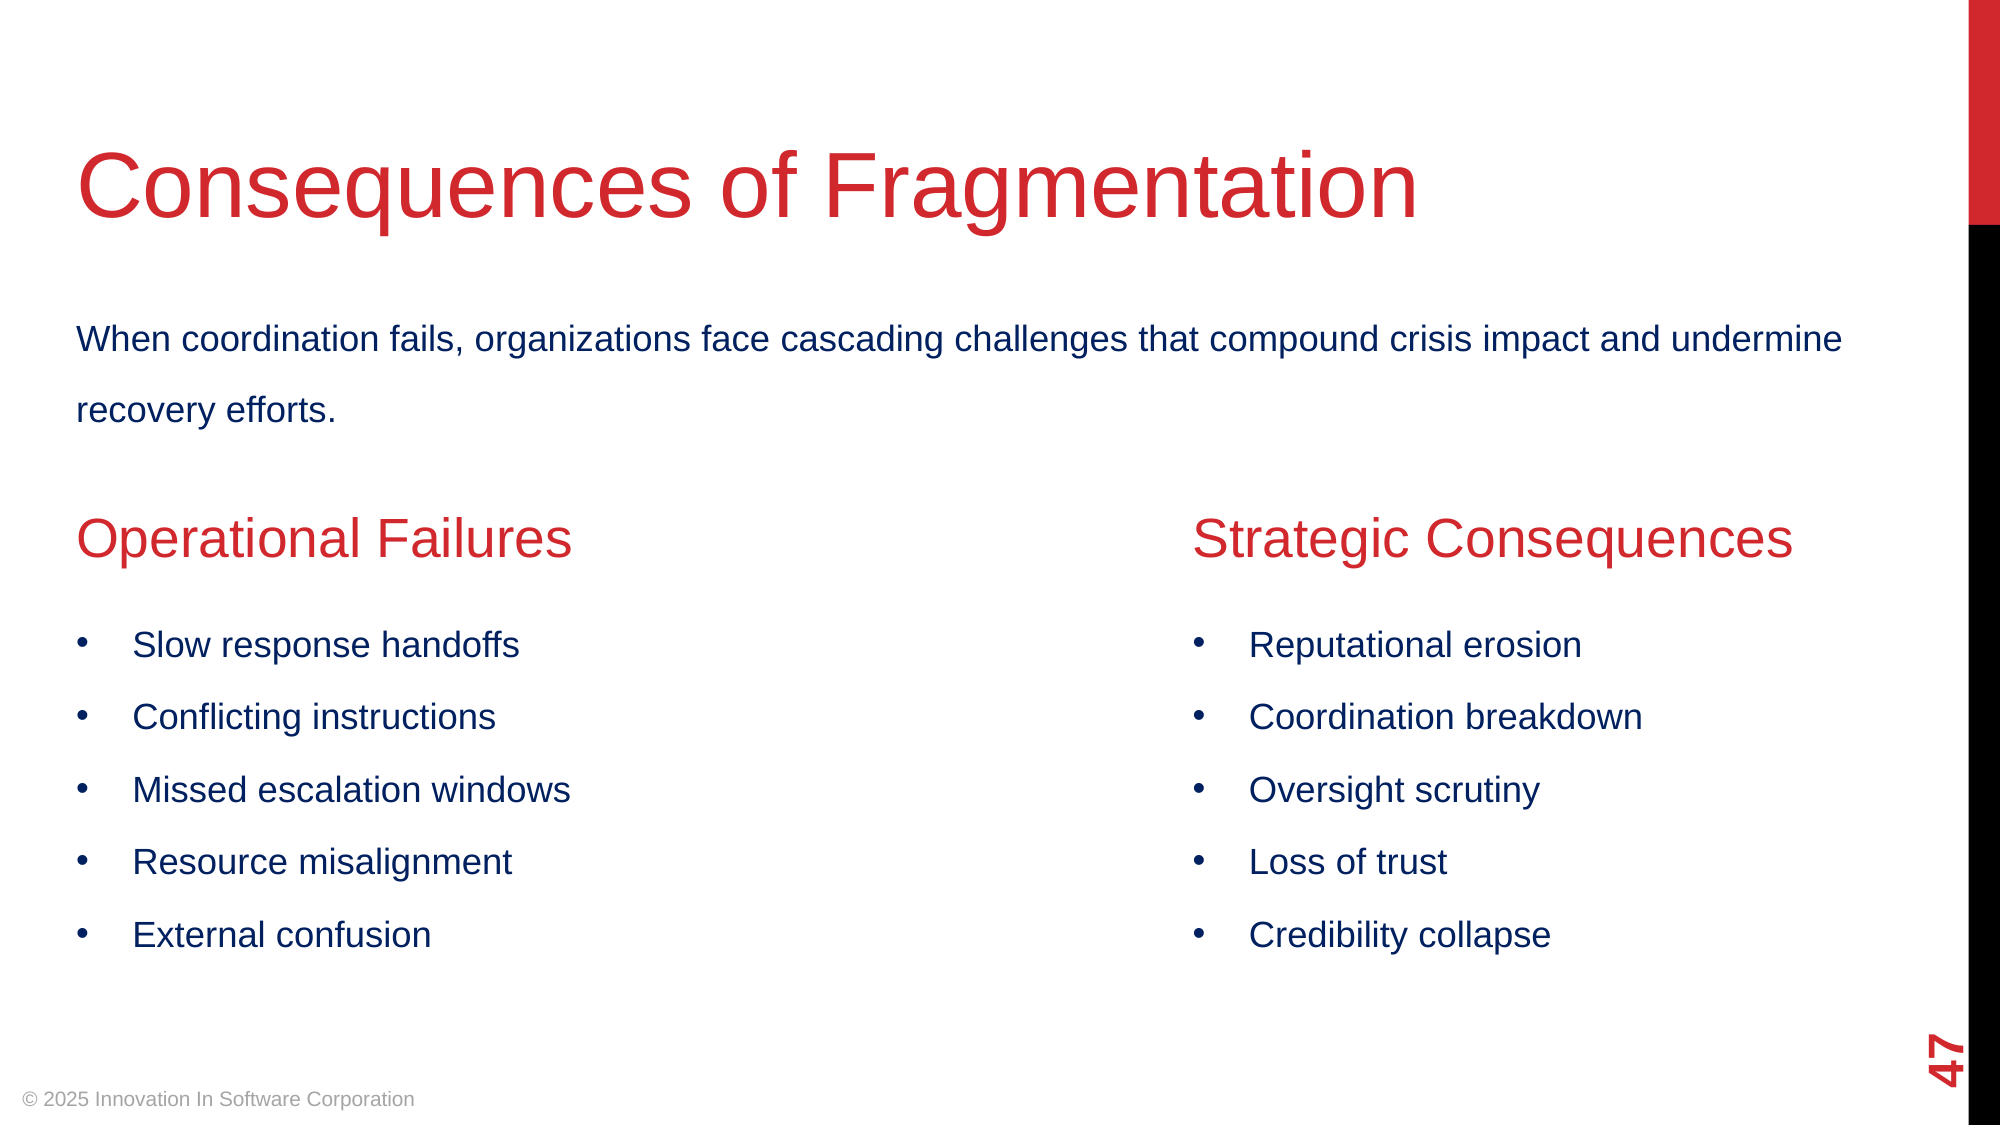

Consequences of Fragmentation
When coordination fails, organizations face cascading challenges that compound crisis impact and undermine recovery efforts.
Operational Failures
Strategic Consequences
Slow response handoffs
Reputational erosion
Conflicting instructions
Coordination breakdown
Missed escalation windows
Oversight scrutiny
Resource misalignment
Loss of trust
External confusion
Credibility collapse
47
© 2025 Innovation In Software Corporation